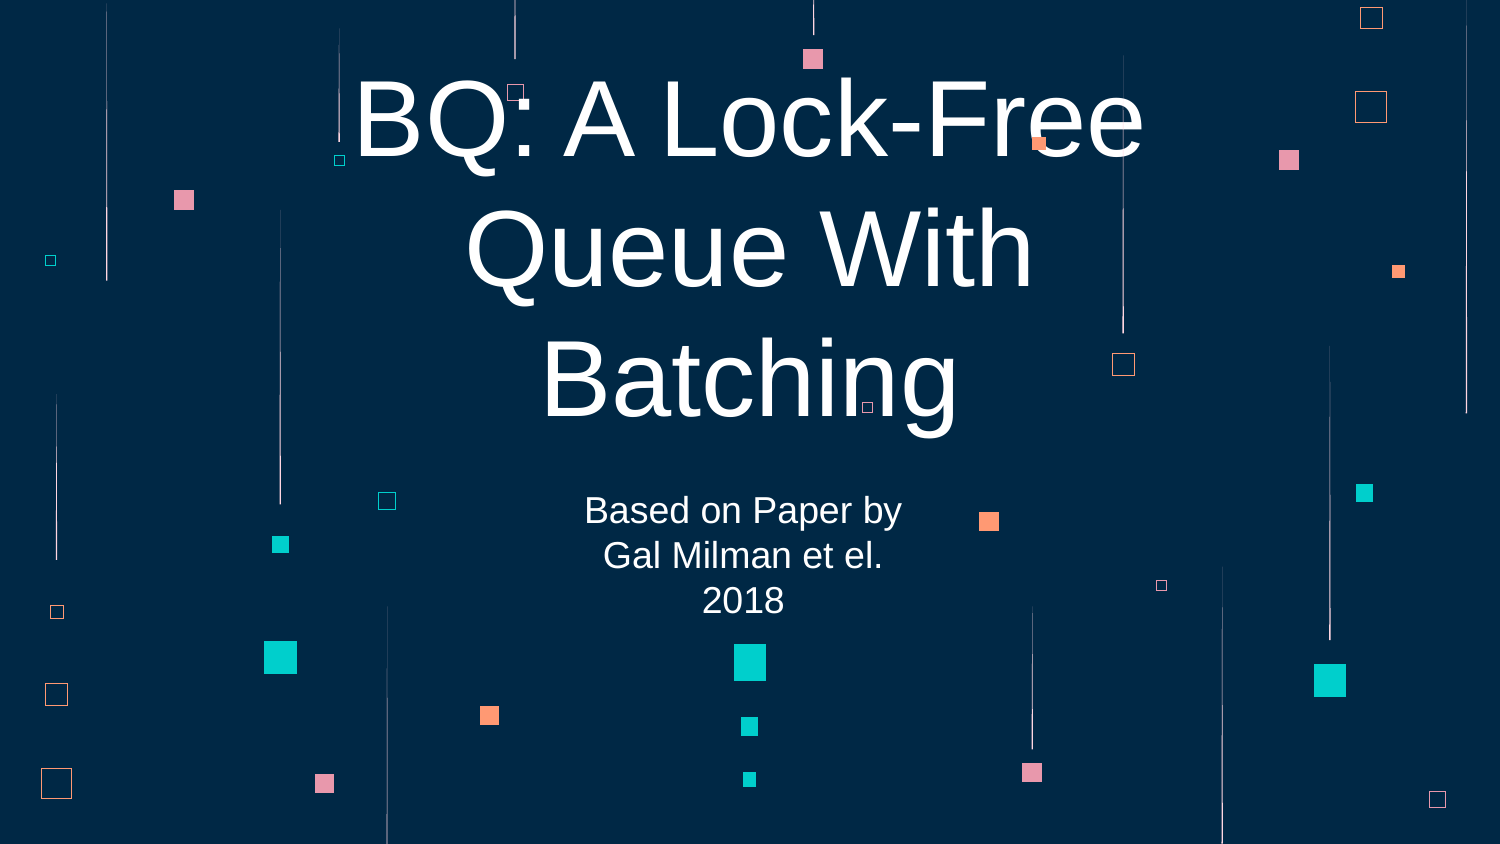

# BQ: A Lock-Free Queue With Batching

Based on Paper by Gal Milman et el. 2018